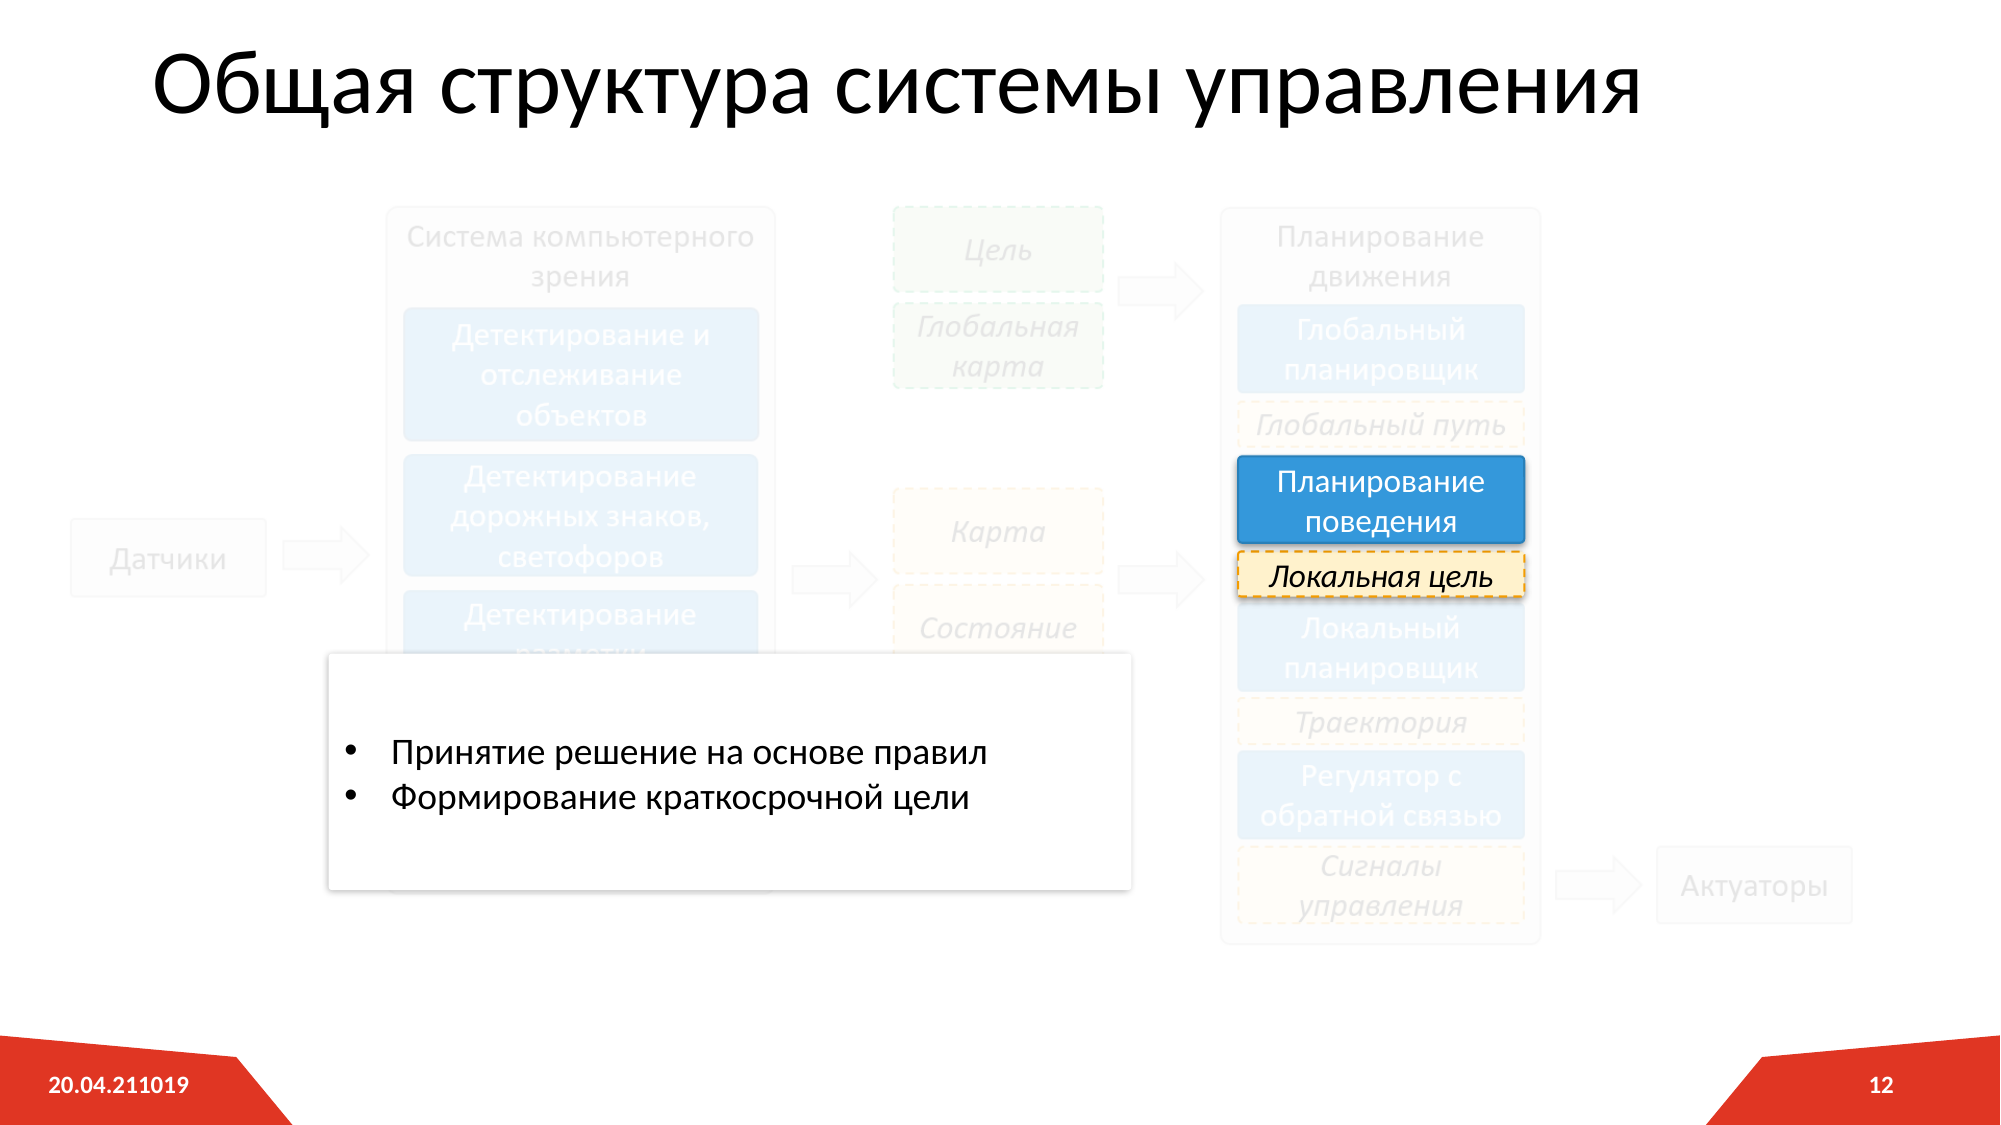

# Общая структура системы управления

Планирование поведения
Локальная цель
Принятие решение на основе правил
Формирование краткосрочной цели
12
20.04.211019